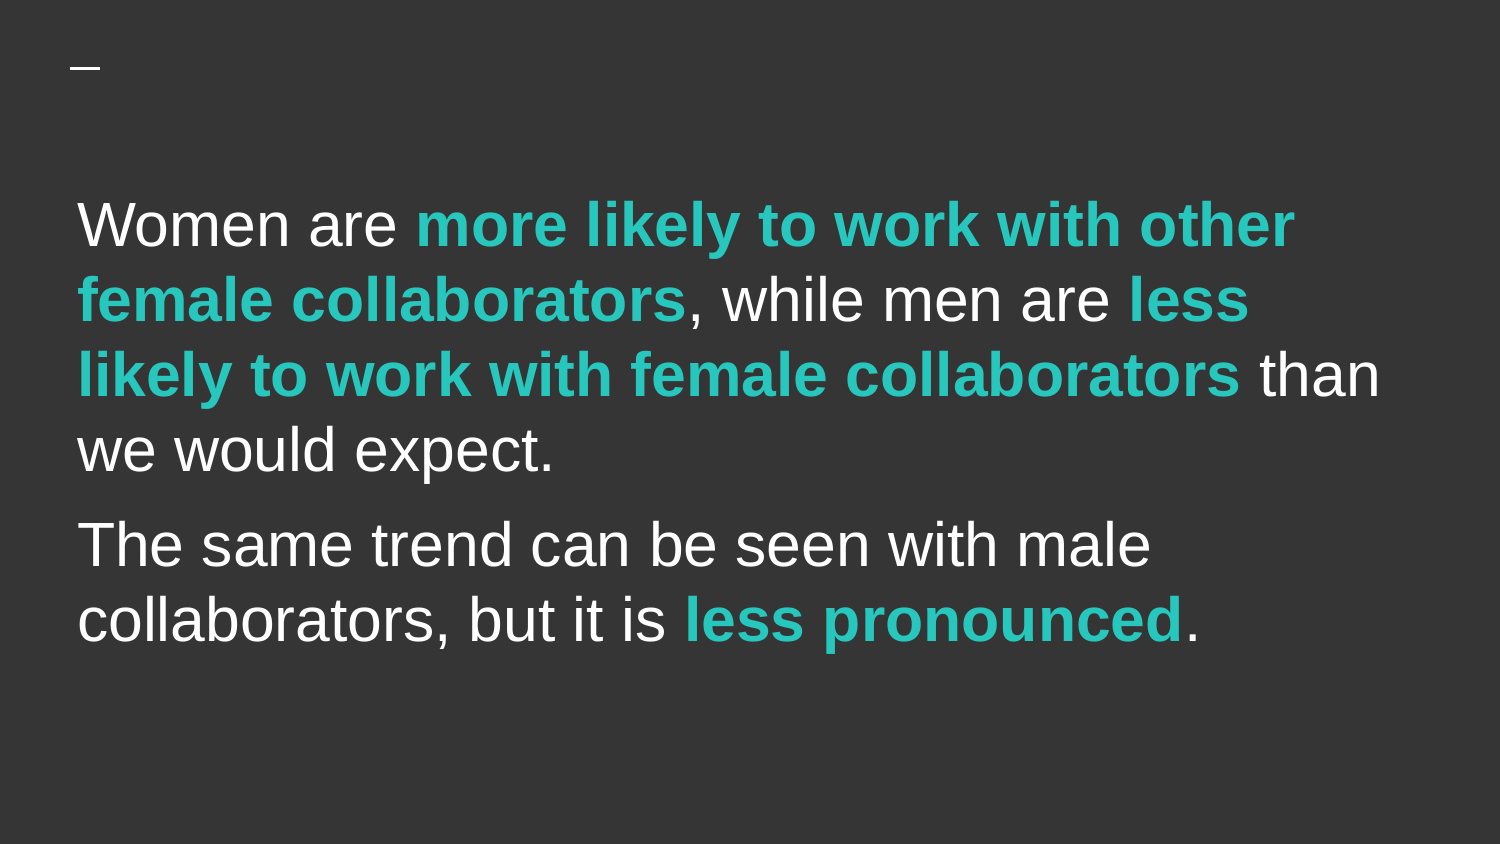

# Women are more likely to work with other female collaborators, while men are less likely to work with female collaborators than we would expect.
The same trend can be seen with male collaborators, but it is less pronounced.